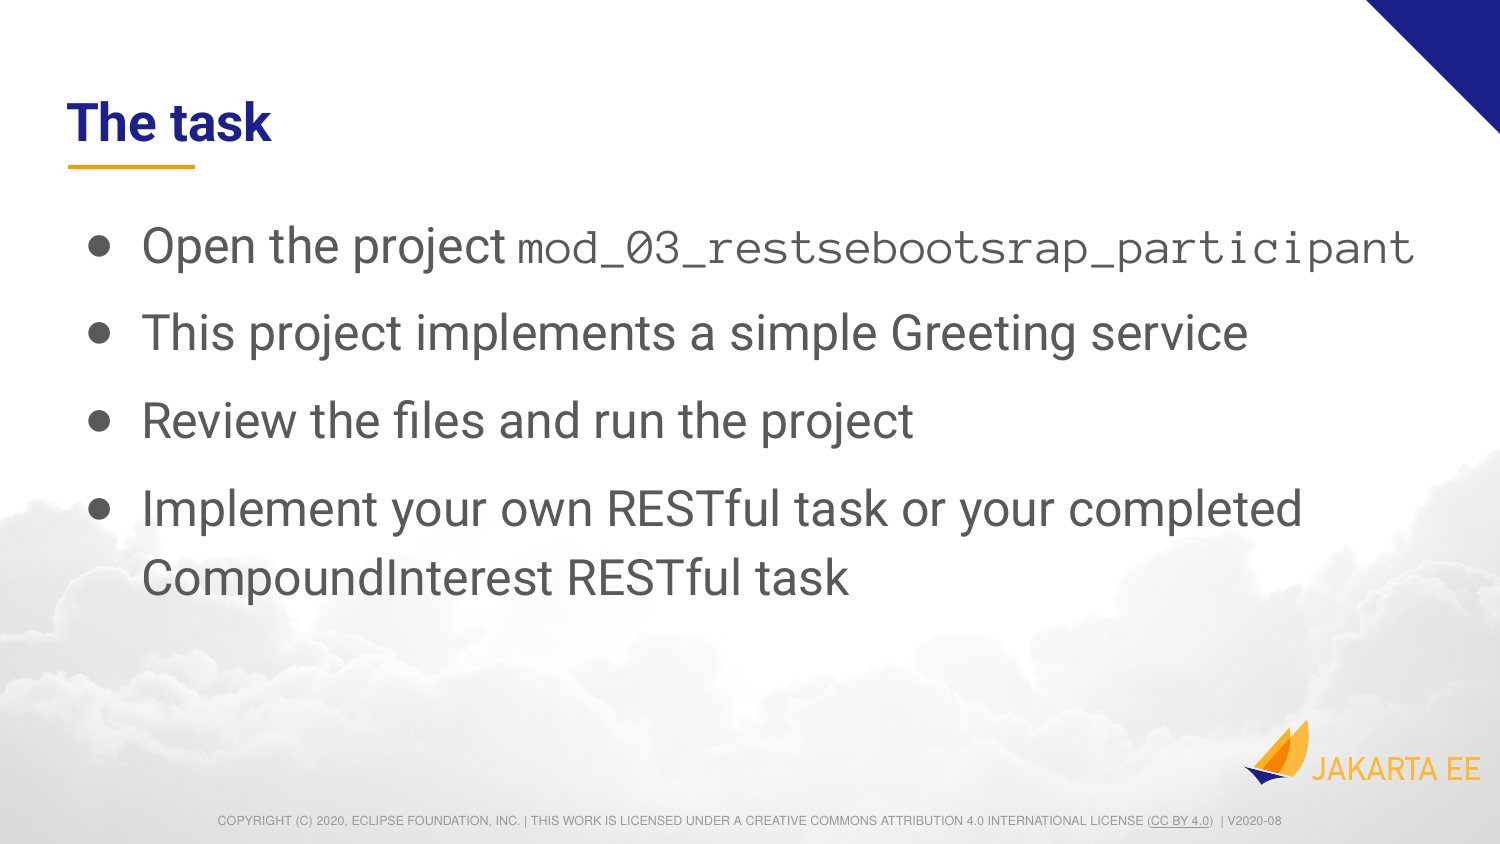

# The task
Open the project mod_03_restsebootsrap_participant
This project implements a simple Greeting service
Review the files and run the project
Implement your own RESTful task or your completed CompoundInterest RESTful task